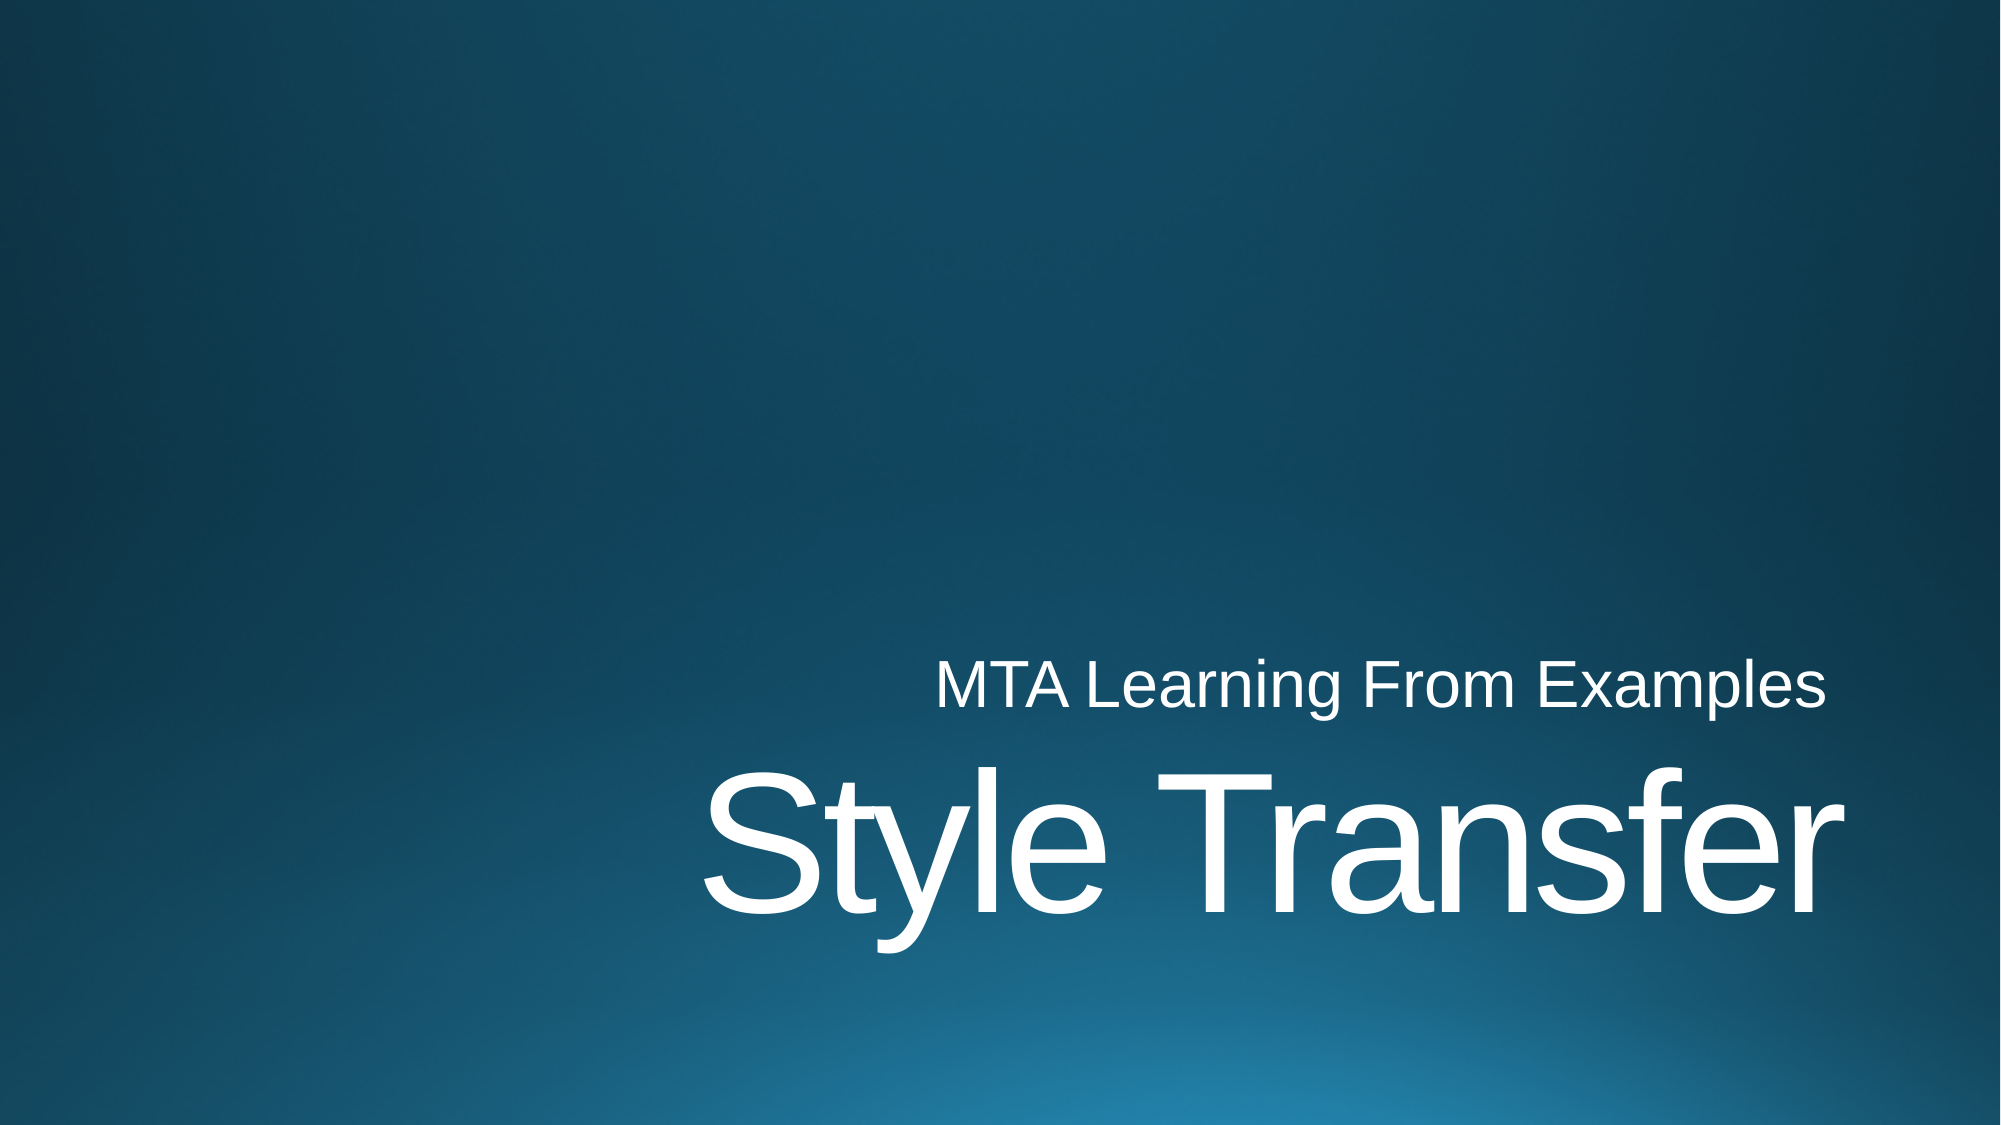

MTA Learning From Examples
# Style Transfer